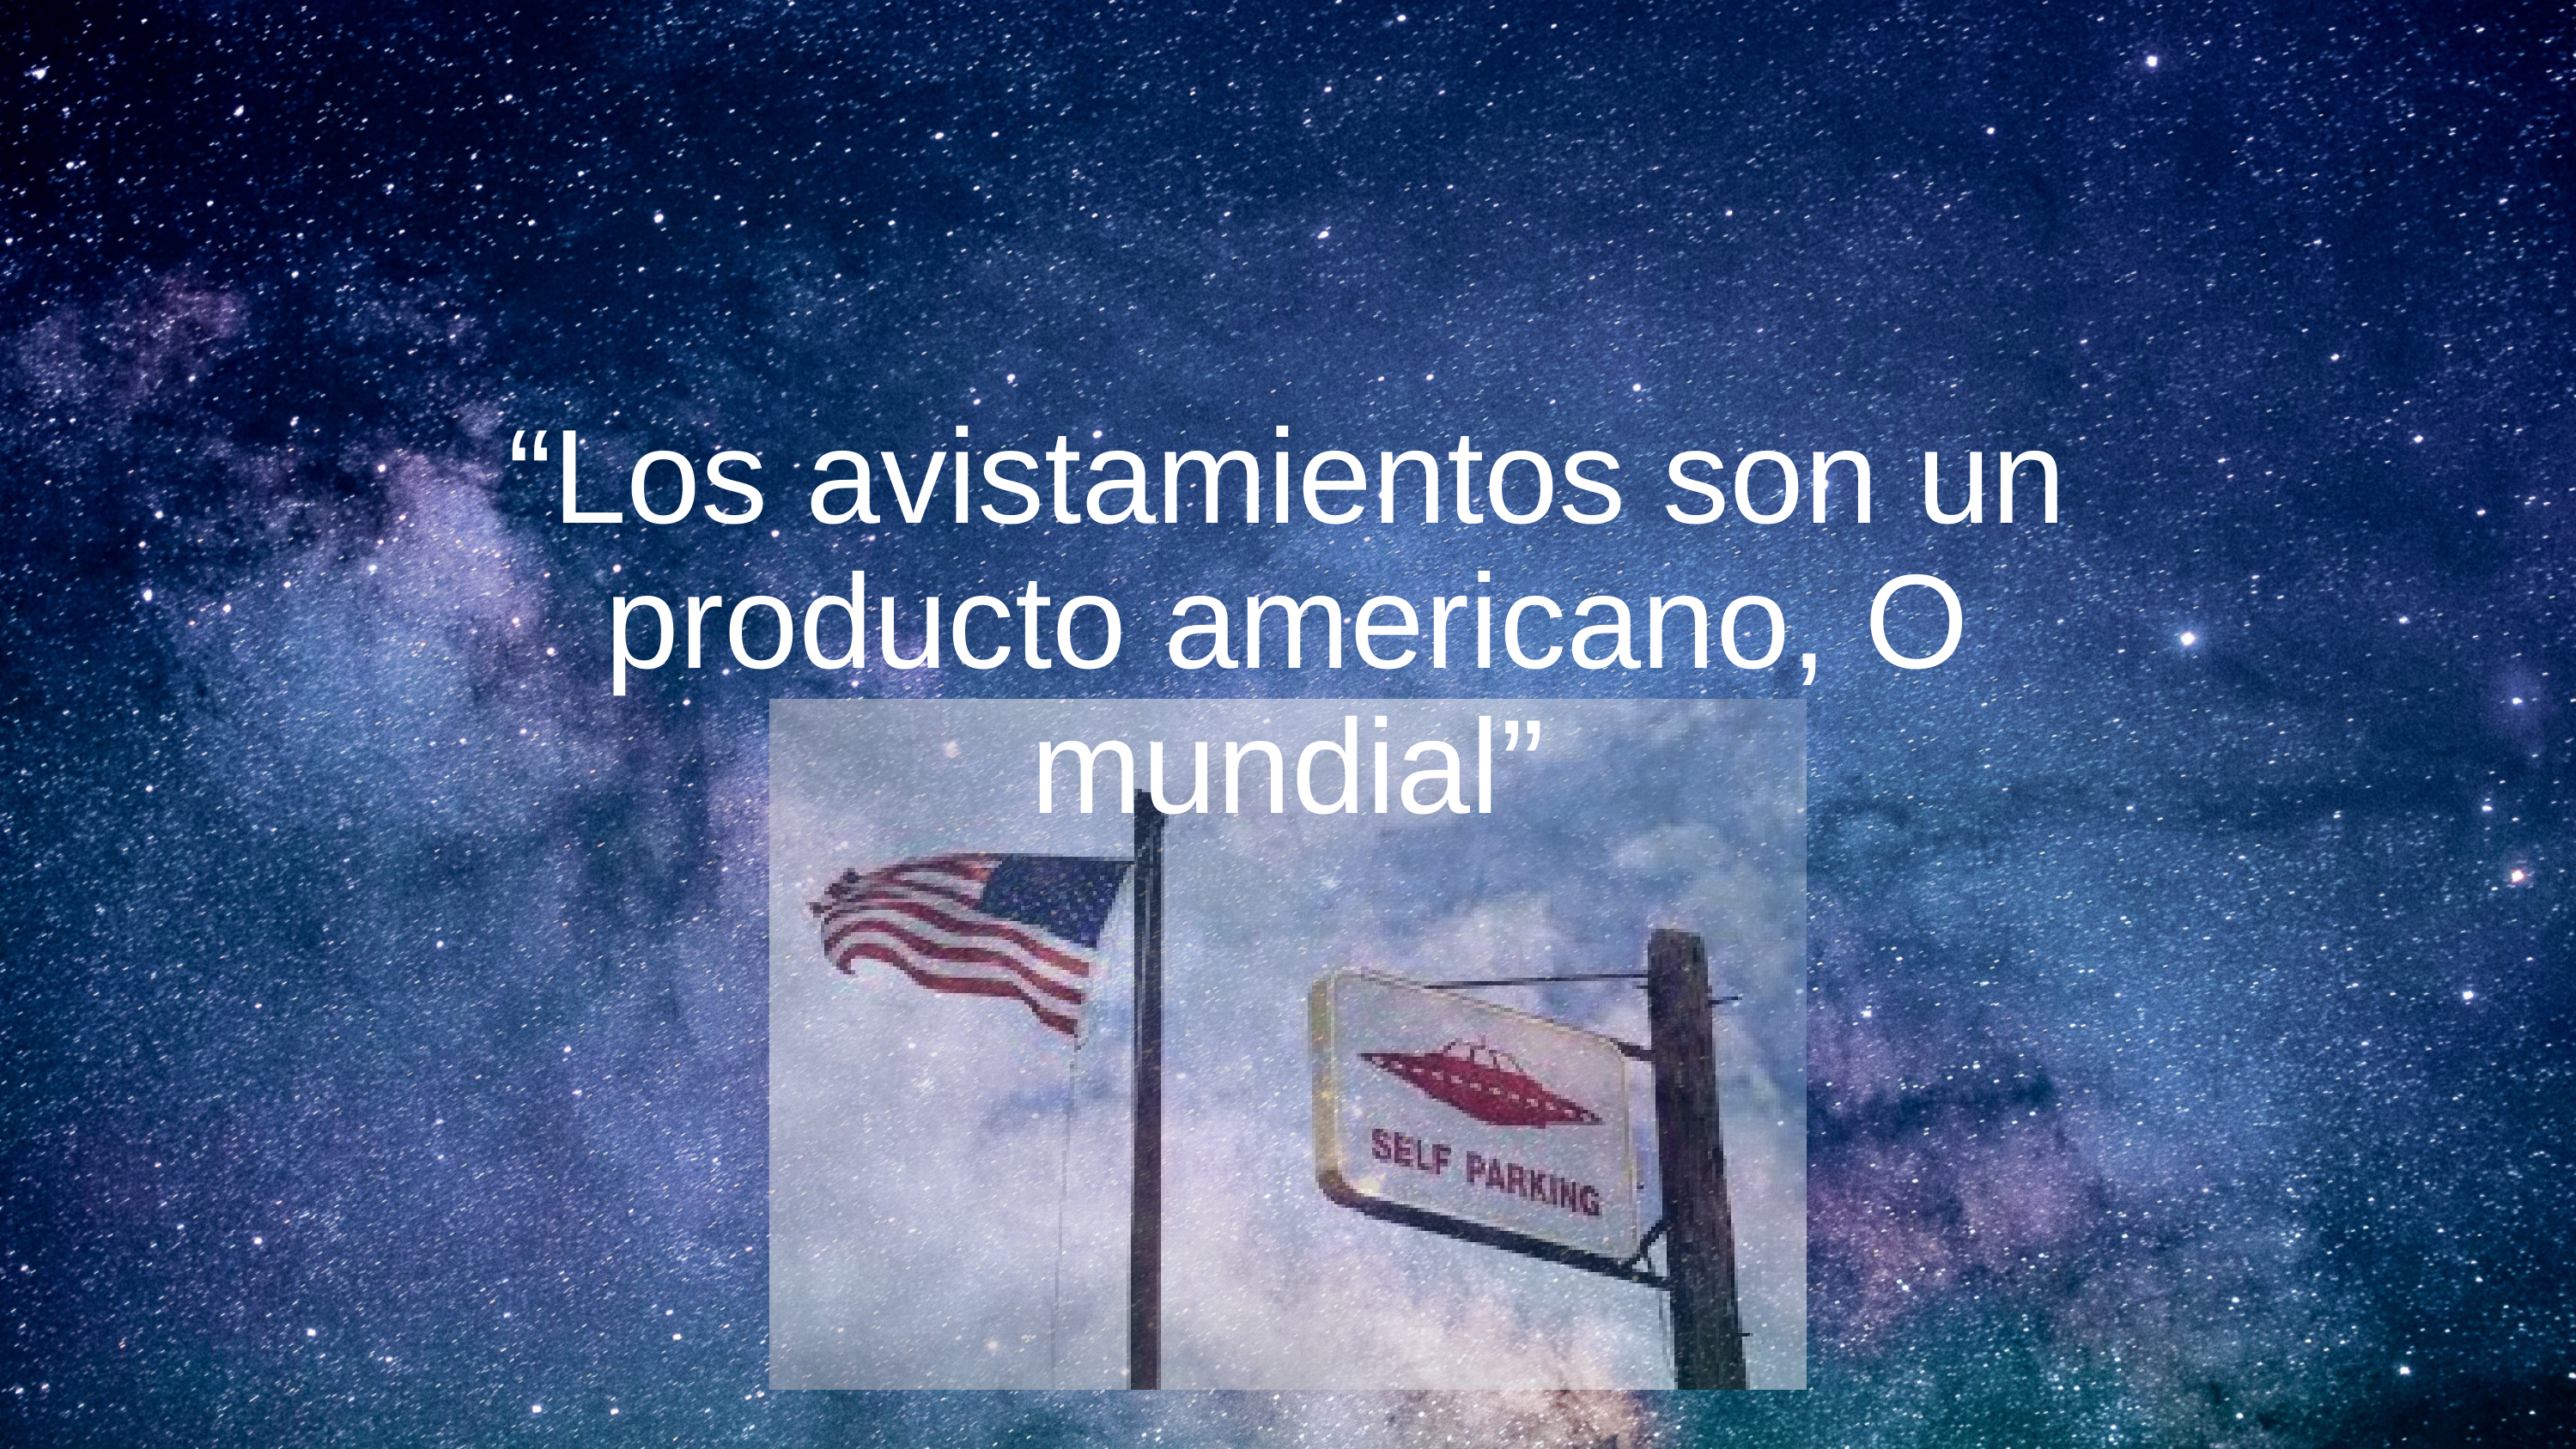

“Los avistamientos son un producto americano, O mundial”